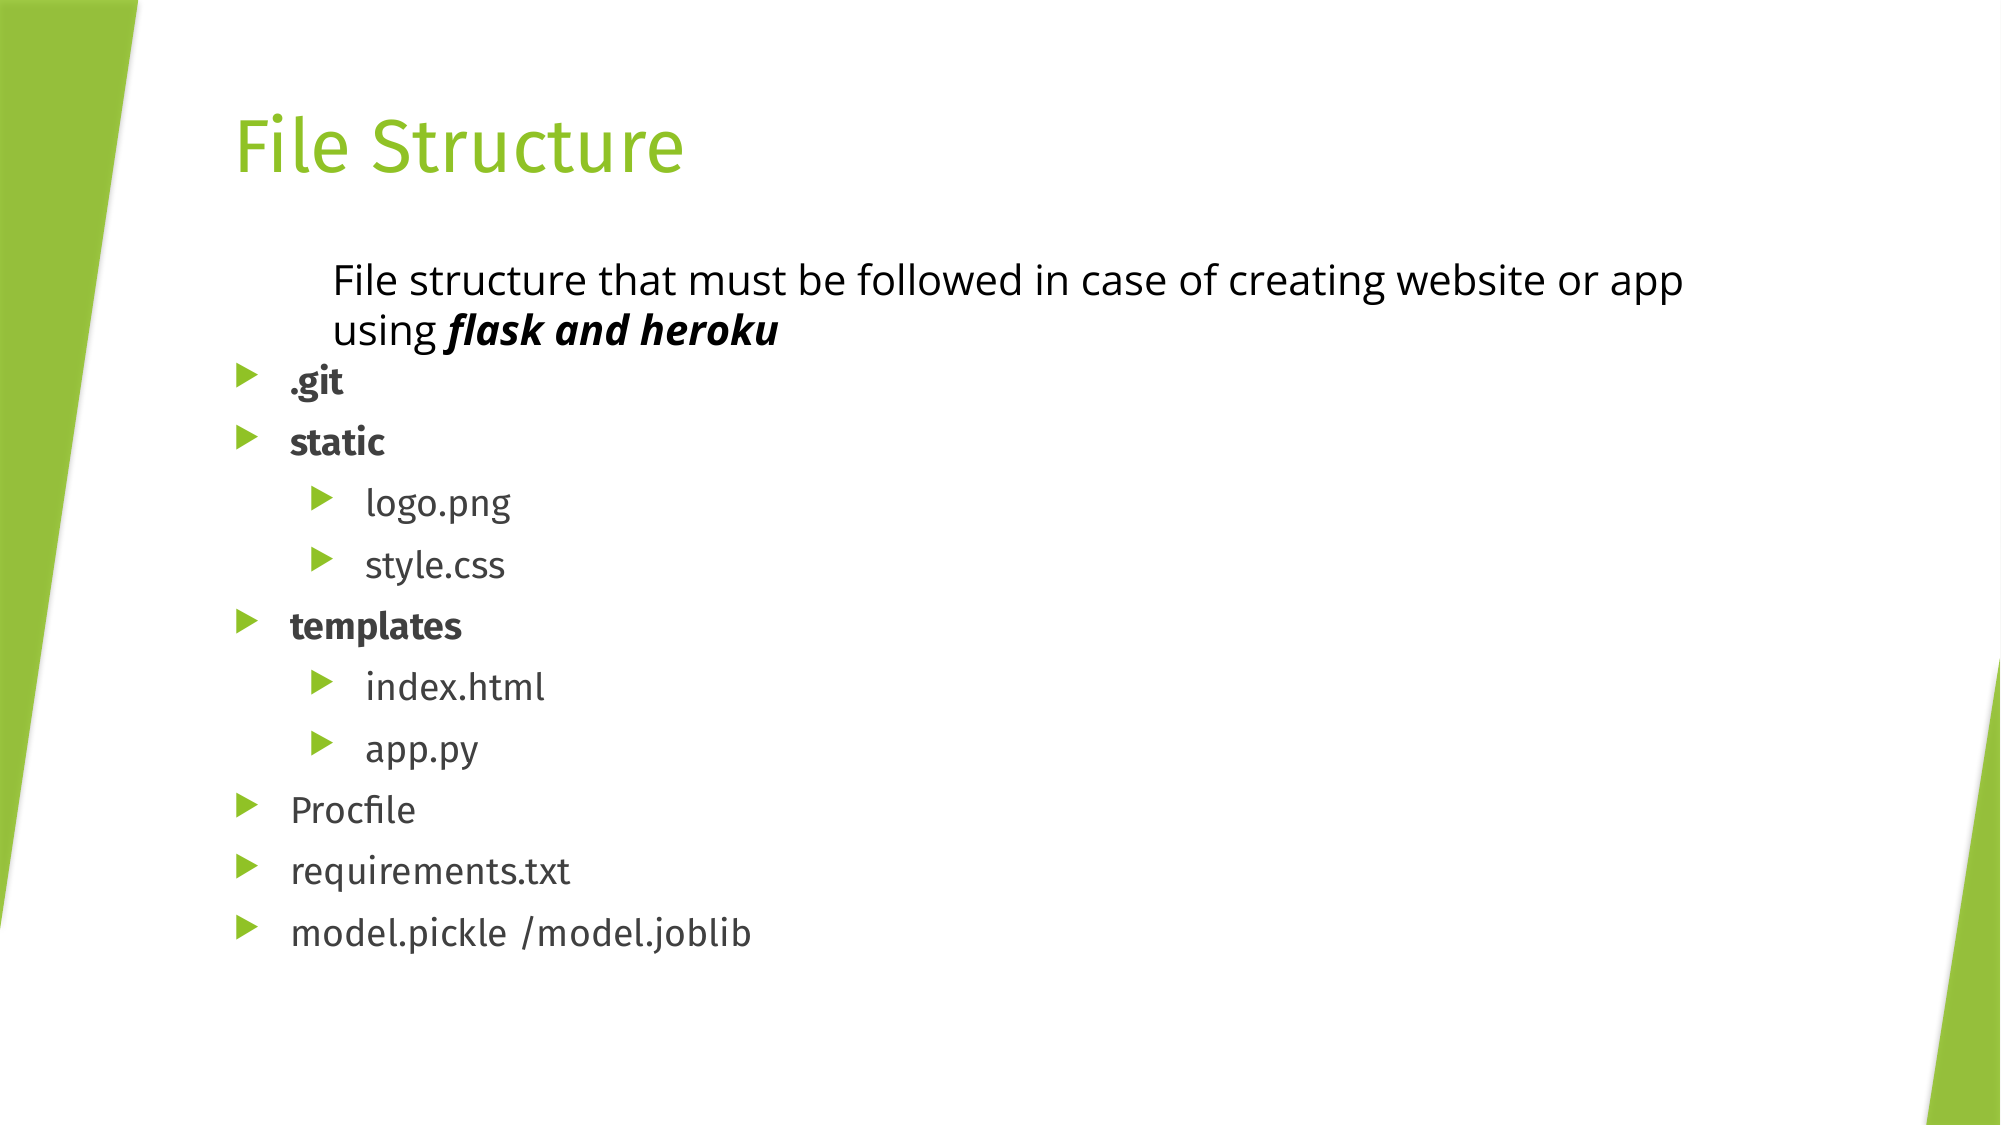

File Structure
File structure that must be followed in case of creating website or app using flask and heroku
.git
static
logo.png
style.css
templates
index.html
app.py
Procfile
requirements.txt
model.pickle /model.joblib